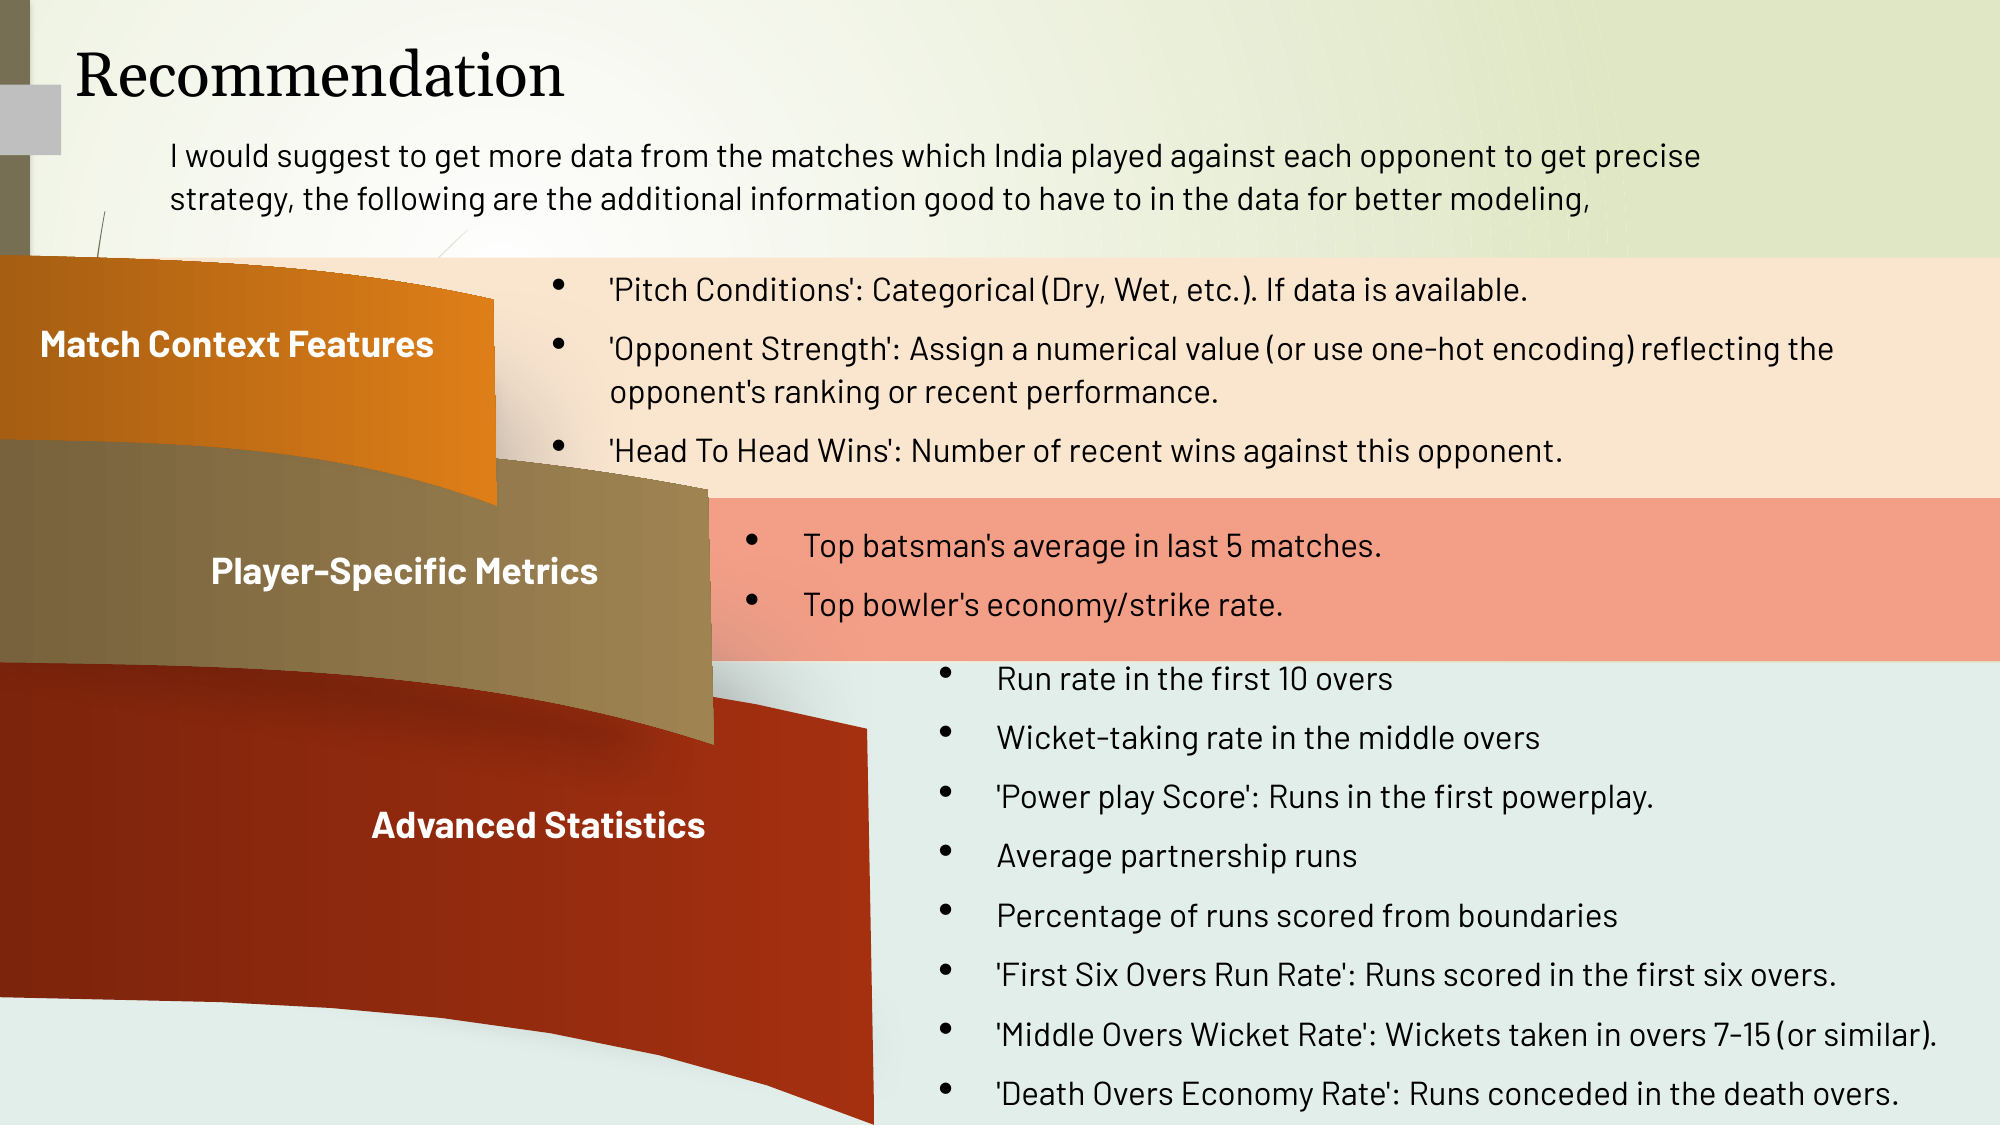

Recommendation

I would suggest to get more data from the matches which India played against each opponent to get precise strategy, the following are the additional information good to have to in the data for better modeling,

'Pitch Conditions': Categorical (Dry, Wet, etc.). If data is available.
'Opponent Strength': Assign a numerical value (or use one-hot encoding) reflecting the opponent's ranking or recent performance.
'Head To Head Wins': Number of recent wins against this opponent.

Match Context Features

Top batsman's average in last 5 matches.
Top bowler's economy/strike rate.
Player-Specific Metrics

Run rate in the first 10 overs
Wicket-taking rate in the middle overs
'Power play Score': Runs in the first powerplay.
Average partnership runs
Percentage of runs scored from boundaries
'First Six Overs Run Rate': Runs scored in the first six overs.
'Middle Overs Wicket Rate': Wickets taken in overs 7-15 (or similar).
'Death Overs Economy Rate': Runs conceded in the death overs.

Advanced Statistics